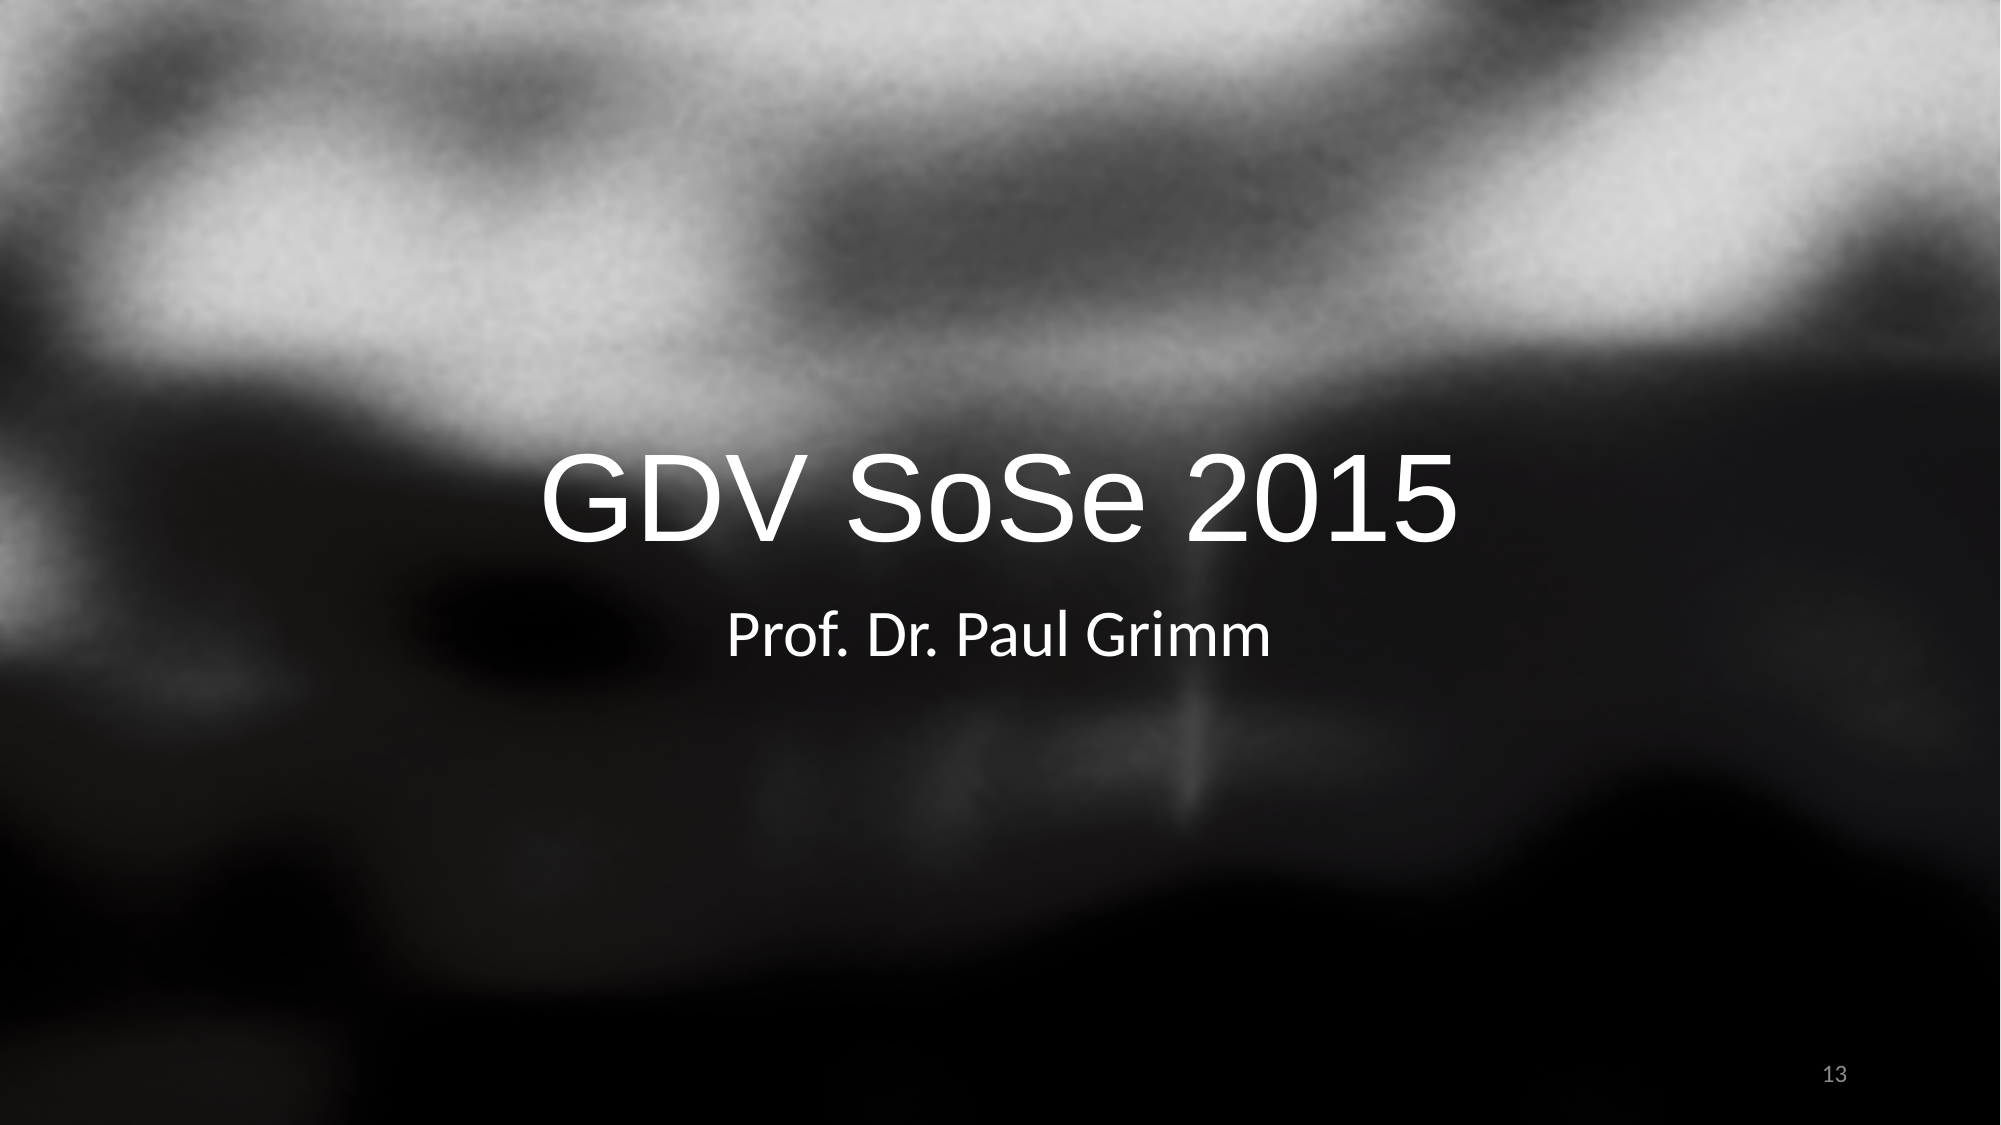

# GDV SoSe 2015
Prof. Dr. Paul Grimm
13